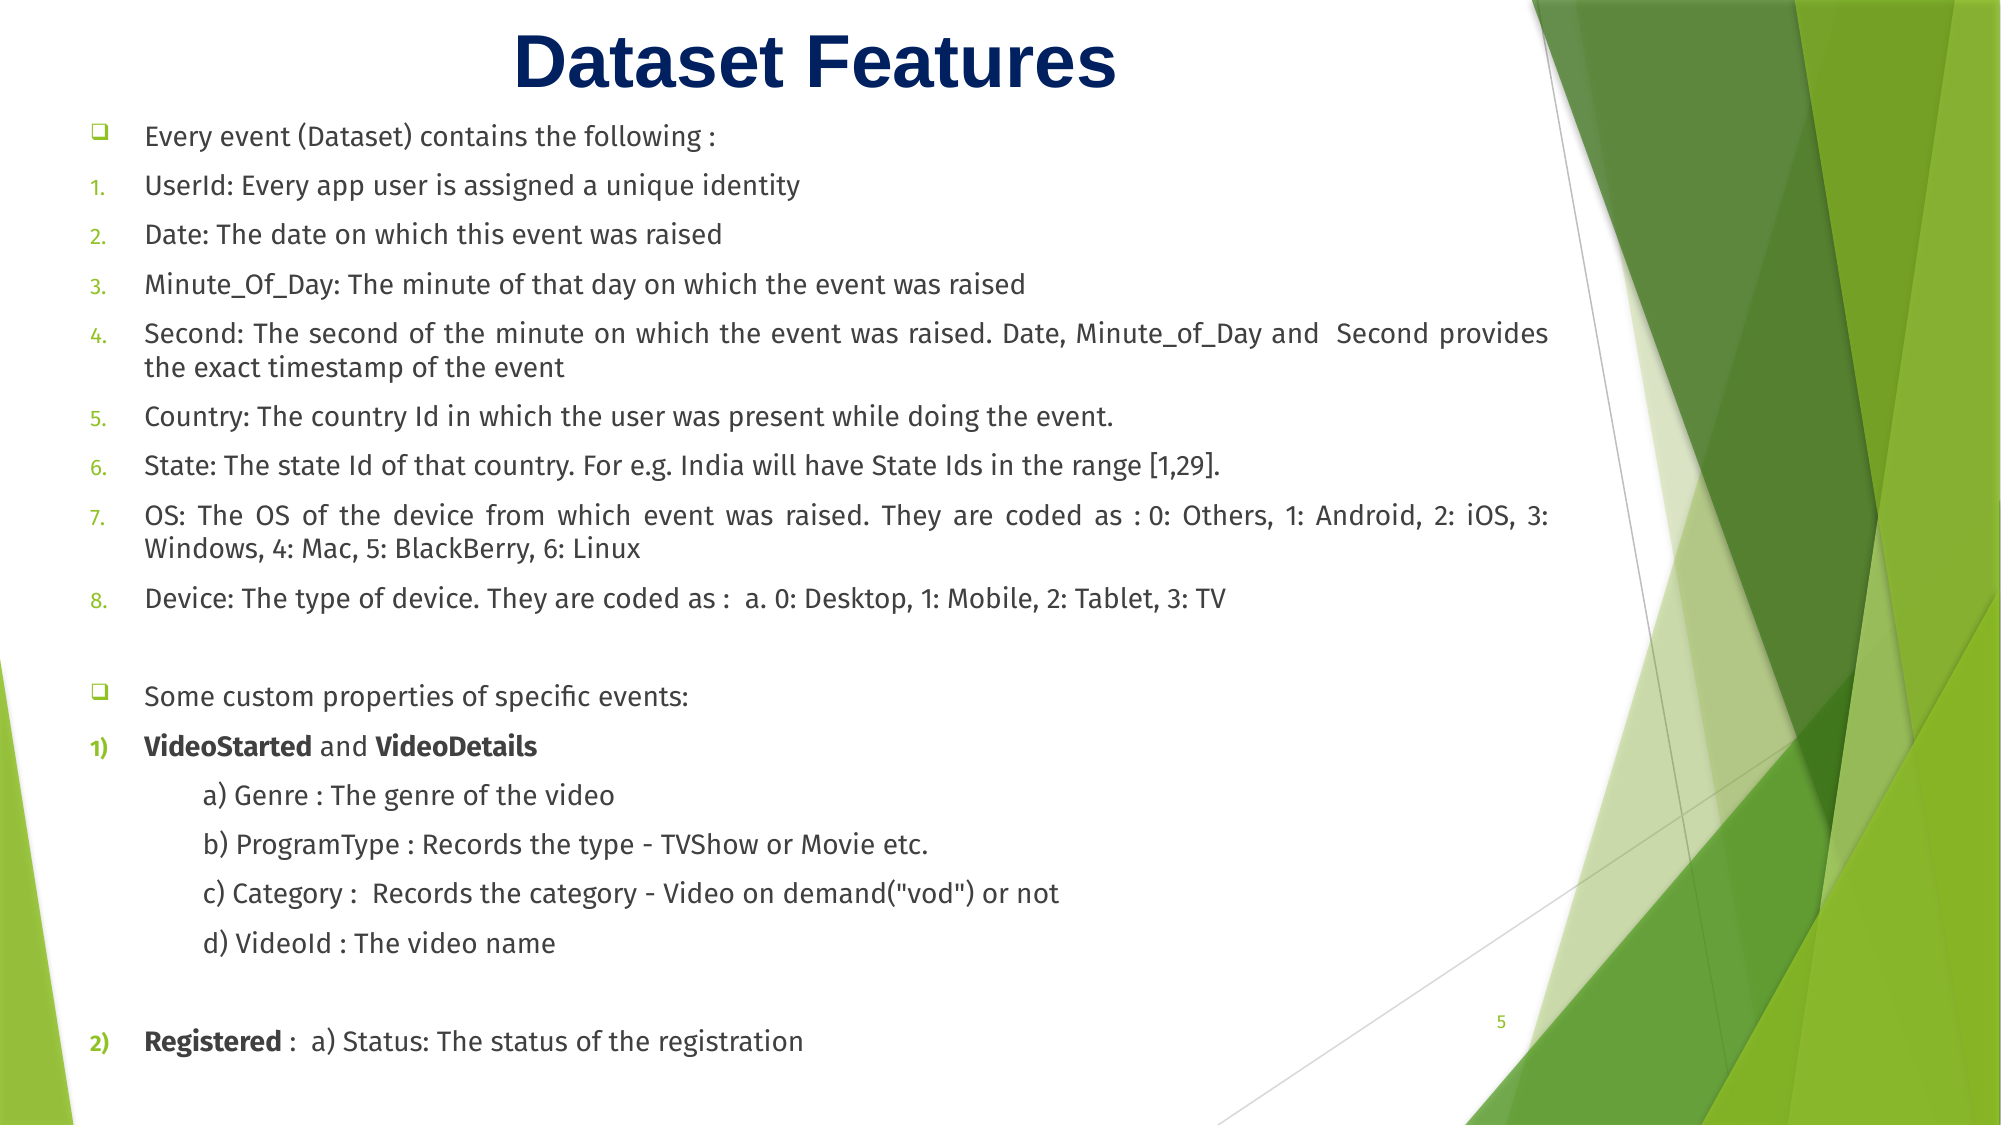

# Dataset Features
Every event (Dataset) contains the following :
UserId: Every app user is assigned a unique identity
Date: The date on which this event was raised
Minute_Of_Day: The minute of that day on which the event was raised
Second: The second of the minute on which the event was raised. Date, Minute_of_Day and  Second provides the exact timestamp of the event
Country: The country Id in which the user was present while doing the event.
State: The state Id of that country. For e.g. India will have State Ids in the range [1,29].
OS: The OS of the device from which event was raised. They are coded as : 0: Others, 1: Android, 2: iOS, 3: Windows, 4: Mac, 5: BlackBerry, 6: Linux
Device: The type of device. They are coded as :  a. 0: Desktop, 1: Mobile, 2: Tablet, 3: TV

Some custom properties of specific events:
VideoStarted and VideoDetails
	a) Genre : The genre of the video
	b) ProgramType : Records the type - TVShow or Movie etc.
	c) Category :  Records the category - Video on demand("vod") or not
	d) VideoId : The video name

Registered :  a) Status: The status of the registration
5